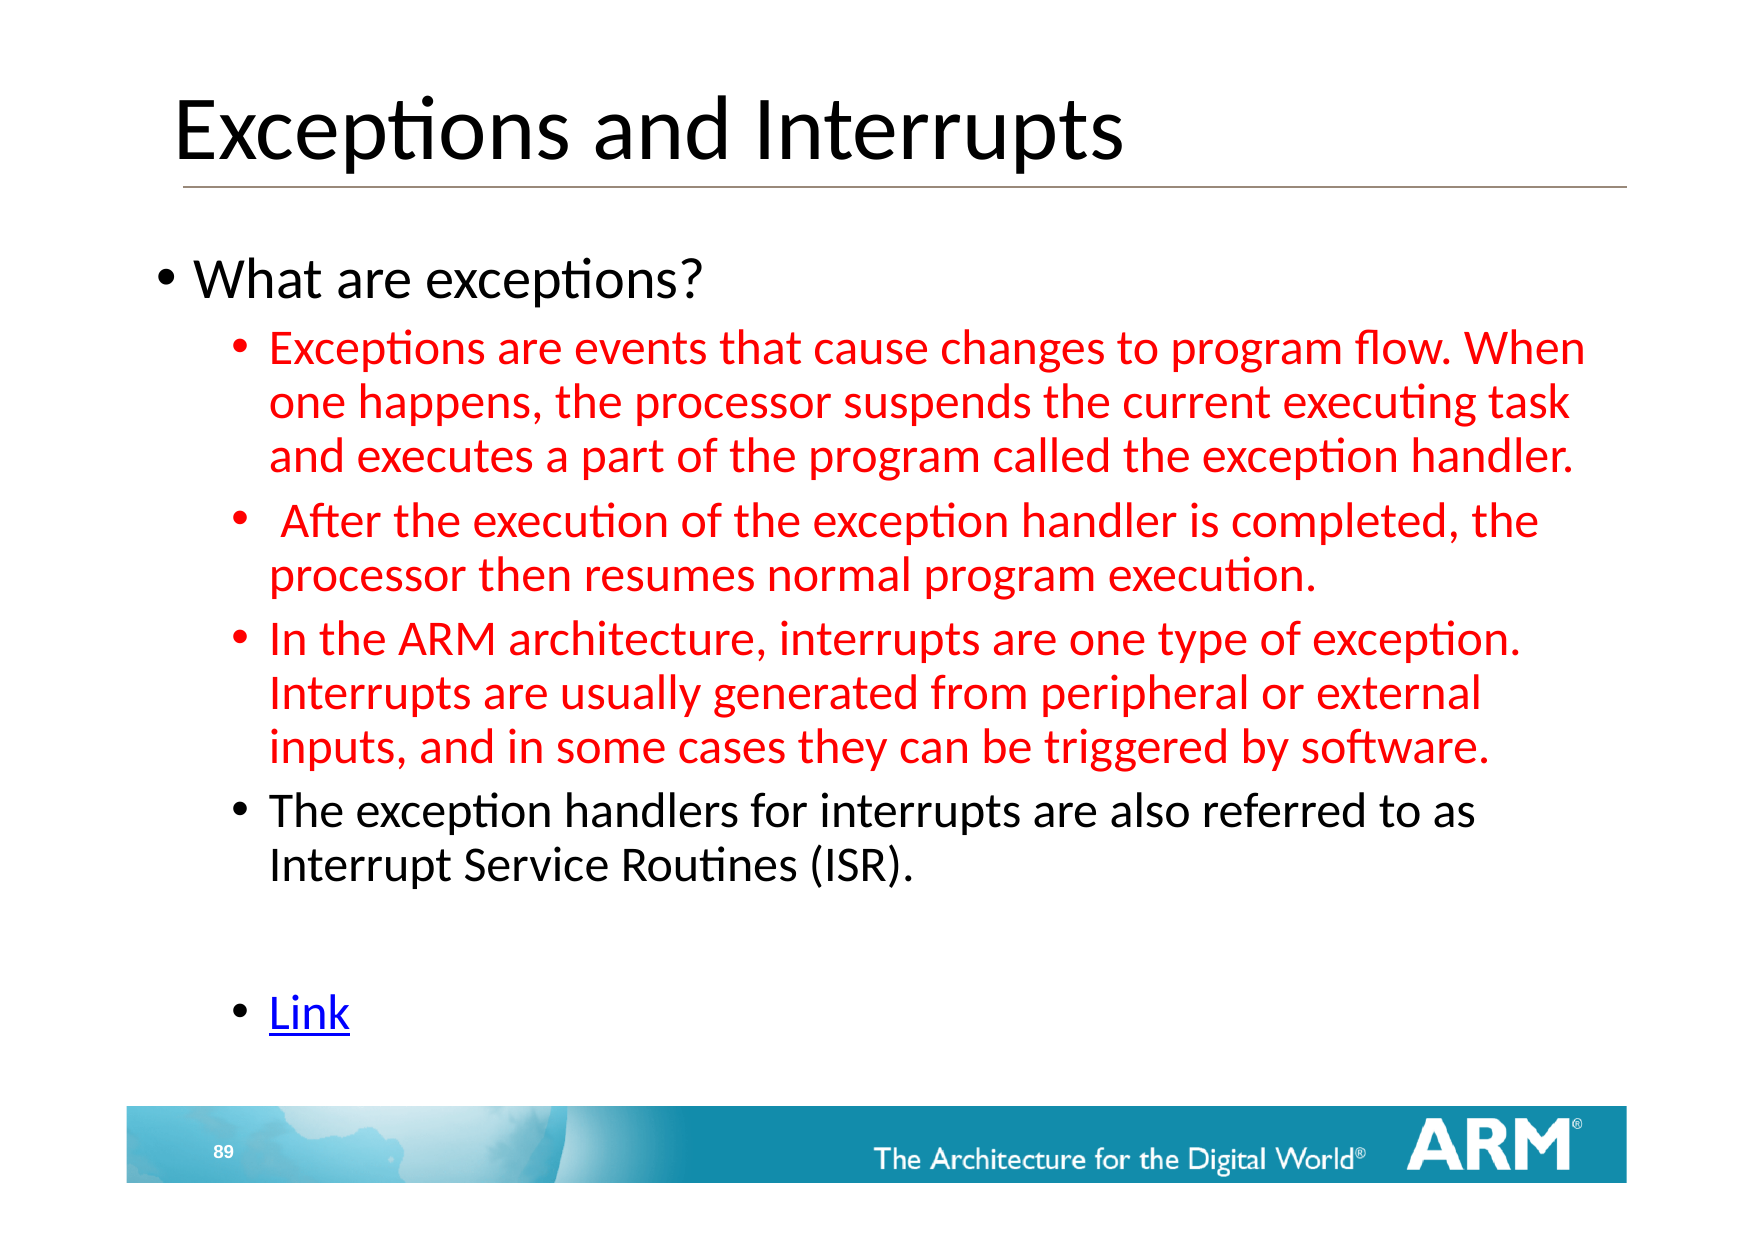

# Exceptions and Interrupts
What are exceptions?
Exceptions are events that cause changes to program flow. When one happens, the processor suspends the current executing task and executes a part of the program called the exception handler.
 After the execution of the exception handler is completed, the processor then resumes normal program execution.
In the ARM architecture, interrupts are one type of exception. Interrupts are usually generated from peripheral or external inputs, and in some cases they can be triggered by software.
The exception handlers for interrupts are also referred to as Interrupt Service Routines (ISR).

Link
89